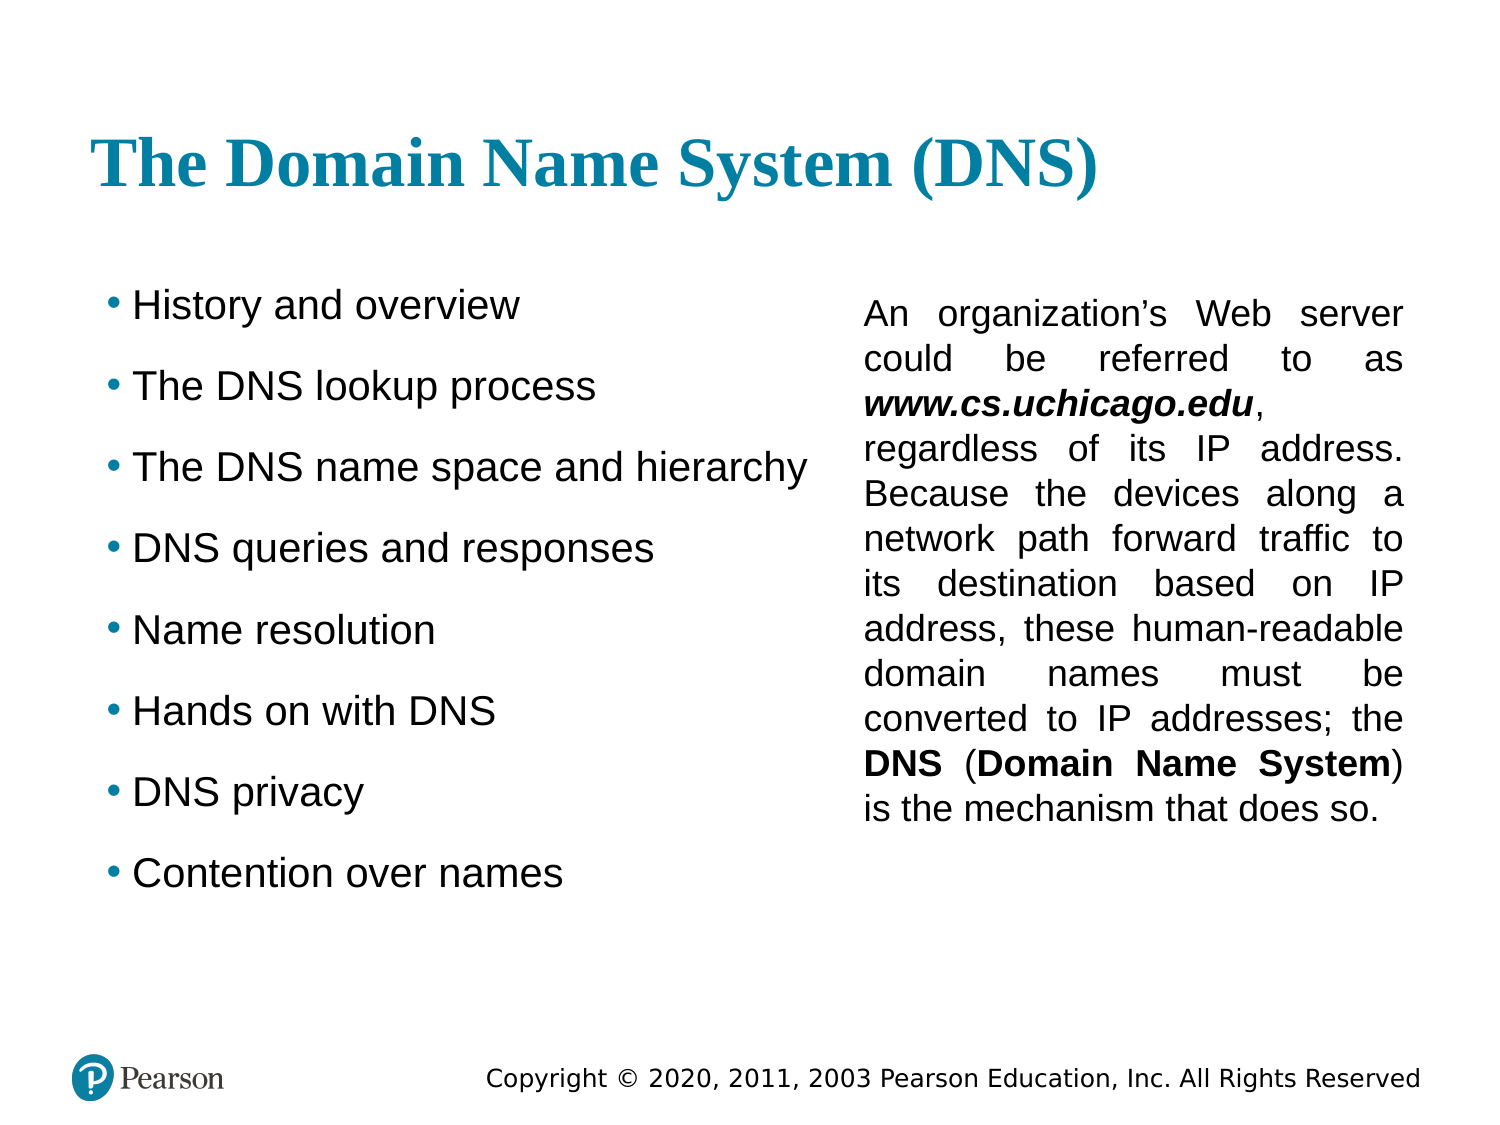

# The Domain Name System (DNS)
History and overview
The DNS lookup process
The DNS name space and hierarchy
DNS queries and responses
Name resolution
Hands on with DNS
DNS privacy
Contention over names
An organization’s Web server could be referred to as www.cs.uchicago.edu, regardless of its IP address. Because the devices along a network path forward traffic to its destination based on IP address, these human-readable domain names must be converted to IP addresses; the DNS (Domain Name System) is the mechanism that does so.